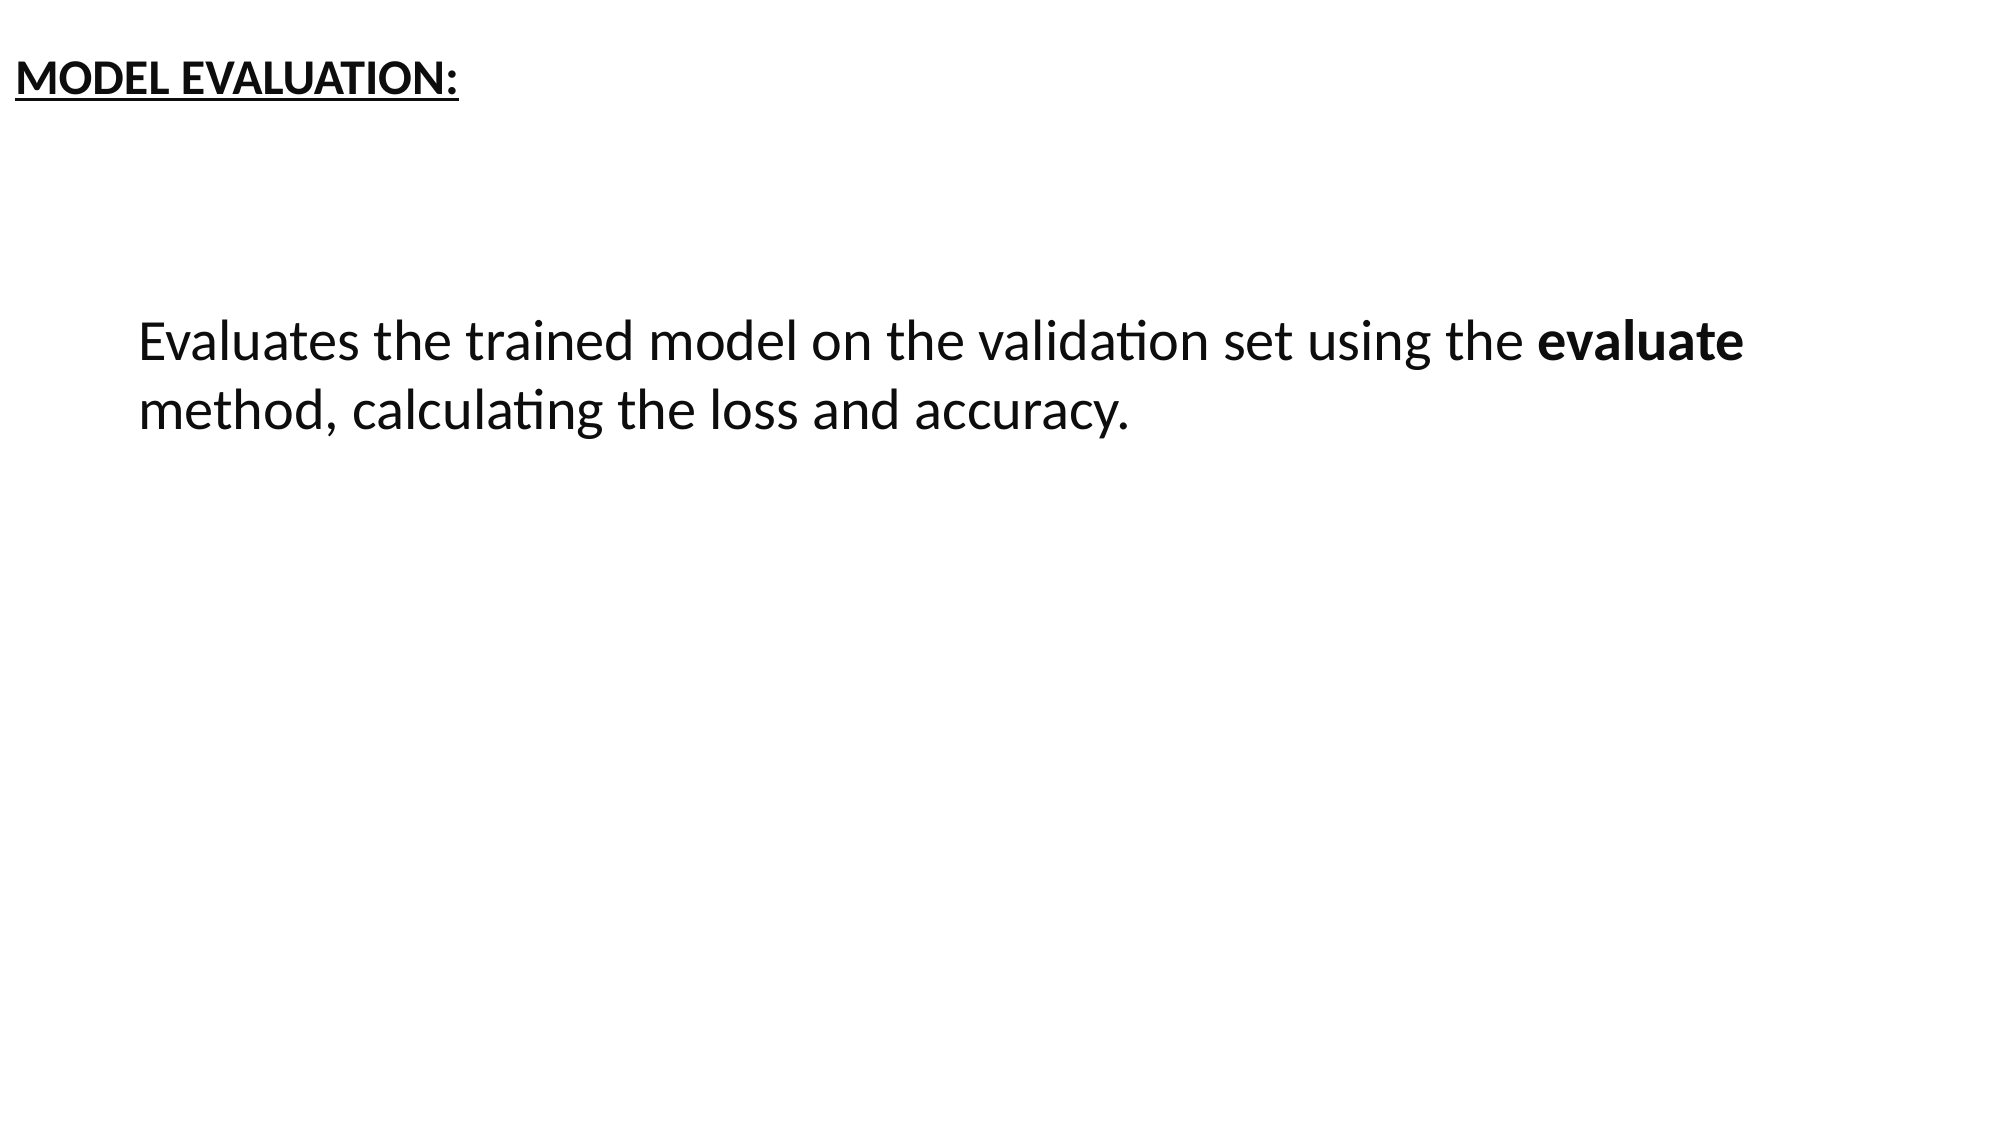

# MODEL EVALUATION:
Evaluates the trained model on the validation set using the evaluate method, calculating the loss and accuracy.